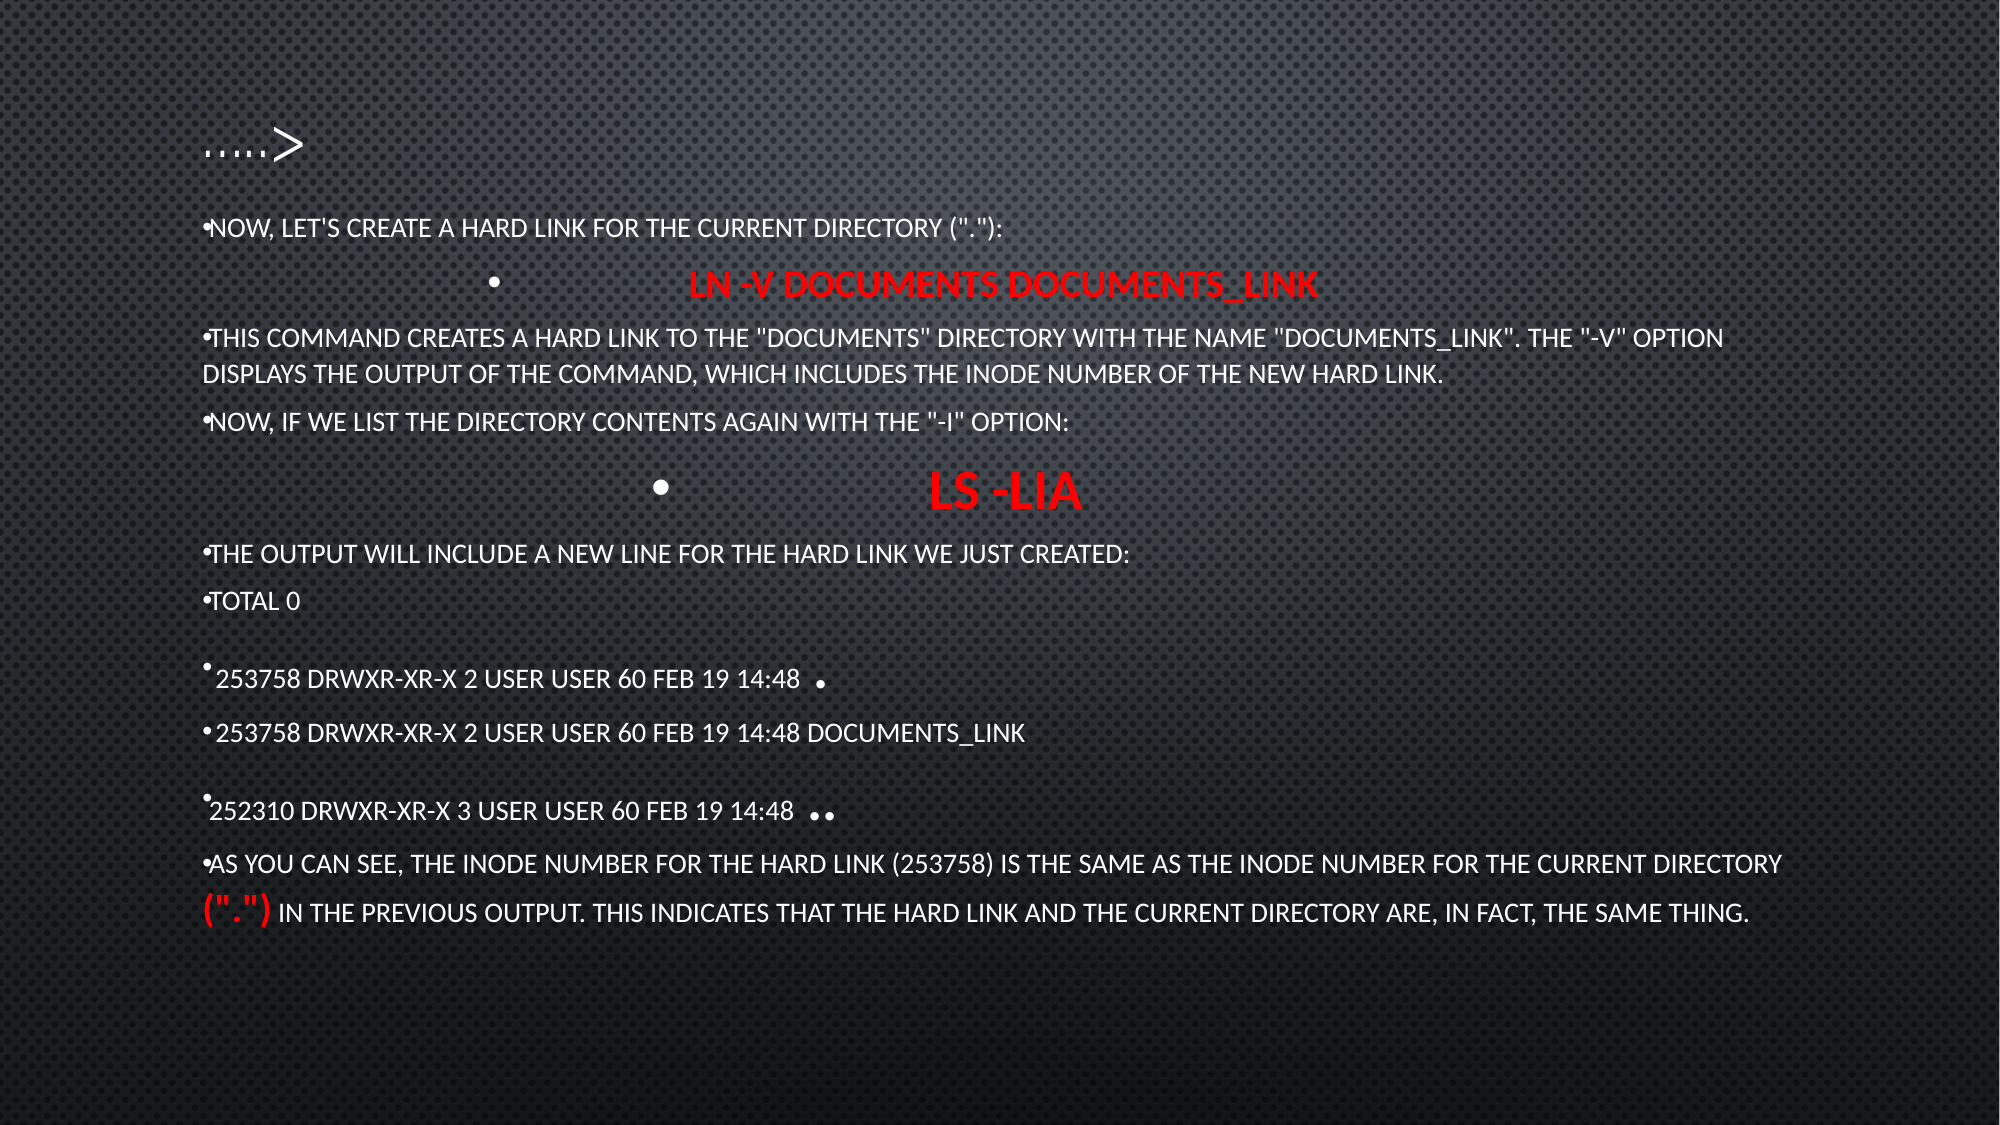

# …..>
Now, let's create a hard link for the current directory ("."):
ln -v Documents Documents_link
This command creates a hard link to the "Documents" directory with the name "Documents_link". The "-v" option displays the output of the command, which includes the inode number of the new hard link.
Now, if we list the directory contents again with the "-i" option:
ls -lia
The output will include a new line for the hard link we just created:
total 0
 253758 drwxr-xr-x 2 user user 60 Feb 19 14:48 .
 253758 drwxr-xr-x 2 user user 60 Feb 19 14:48 Documents_link
252310 drwxr-xr-x 3 user user 60 Feb 19 14:48 ..
As you can see, the inode number for the hard link (253758) is the same as the inode number for the current directory (".") in the previous output. This indicates that the hard link and the current directory are, in fact, the same thing.